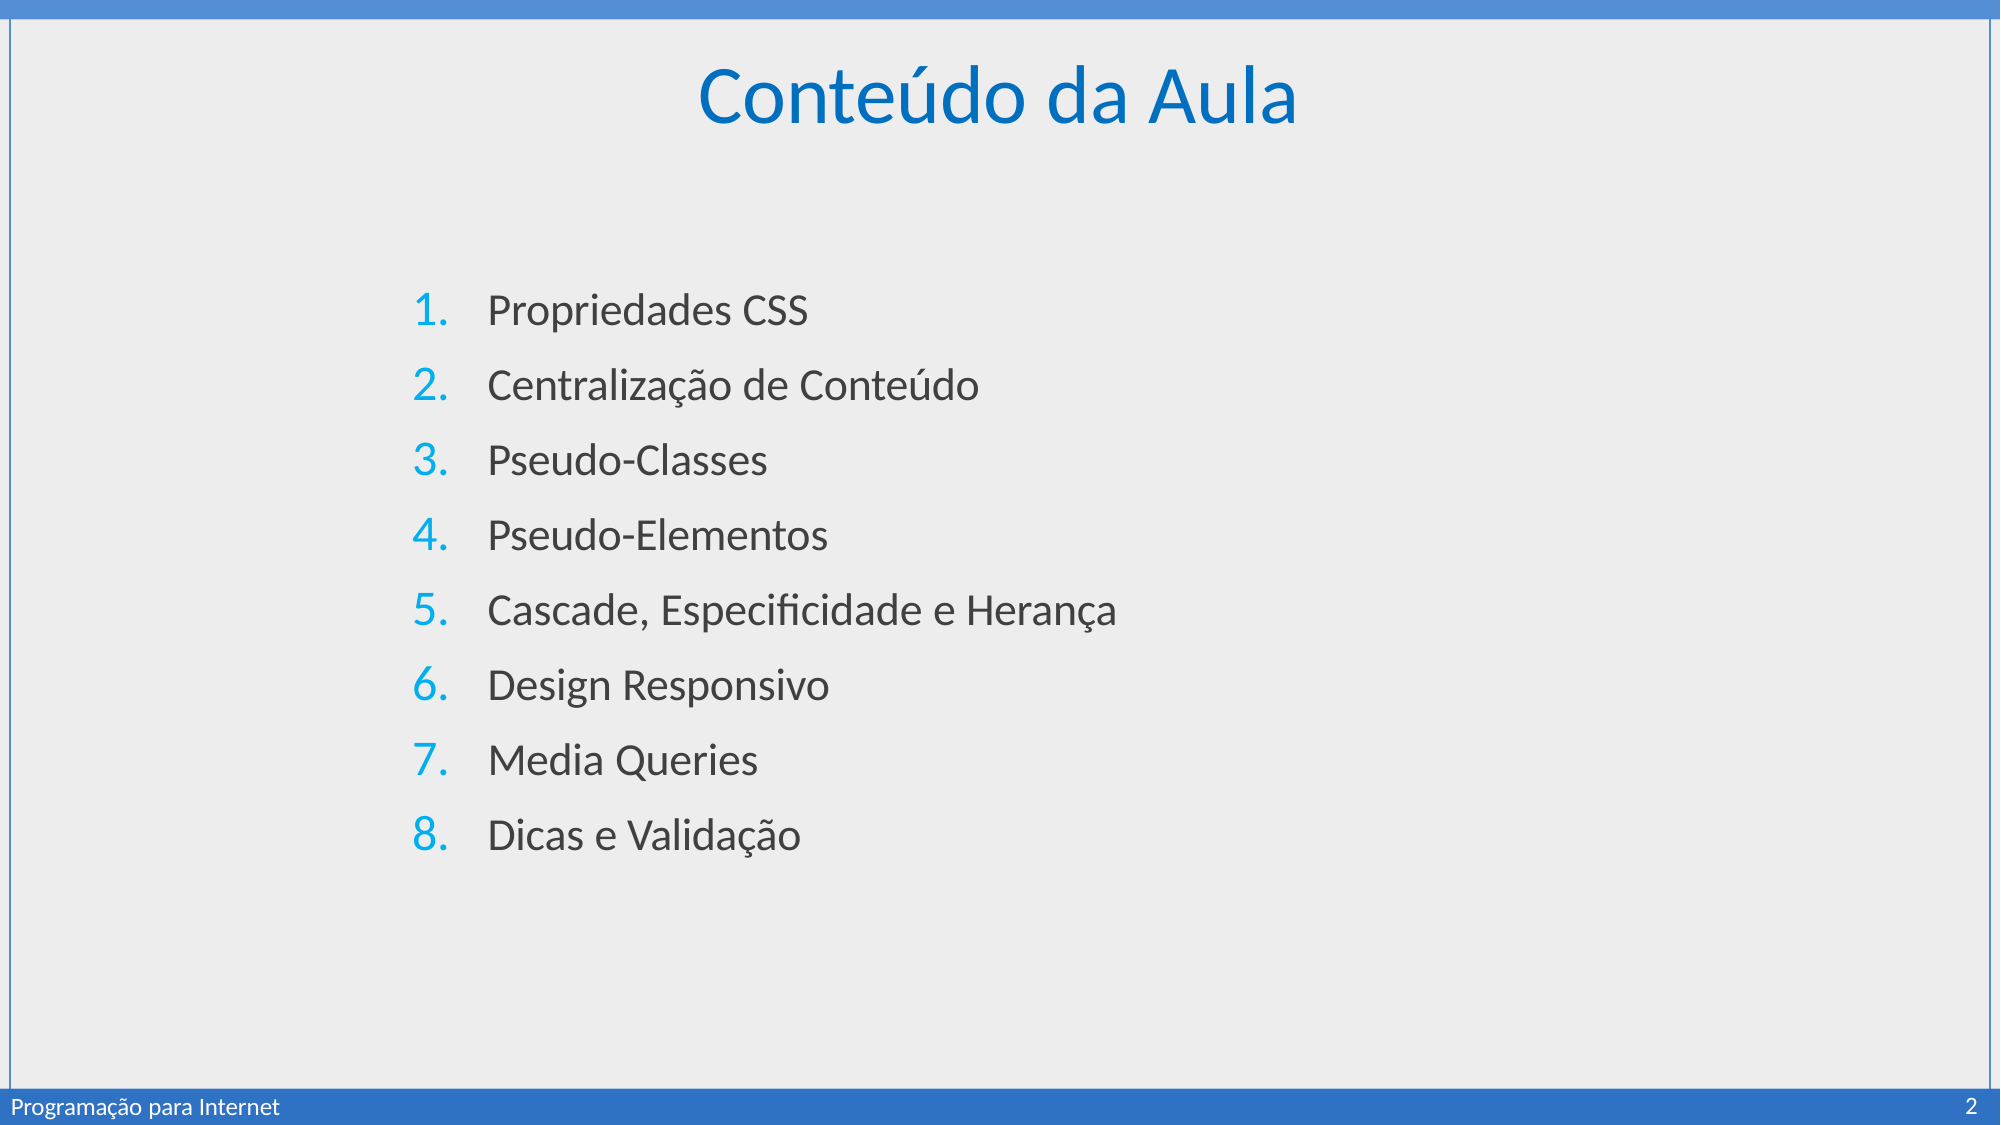

# Conteúdo da Aula
Propriedades CSS
Centralização de Conteúdo
Pseudo-Classes
Pseudo-Elementos
Cascade, Especificidade e Herança
Design Responsivo
Media Queries
Dicas e Validação
2
Programação para Internet